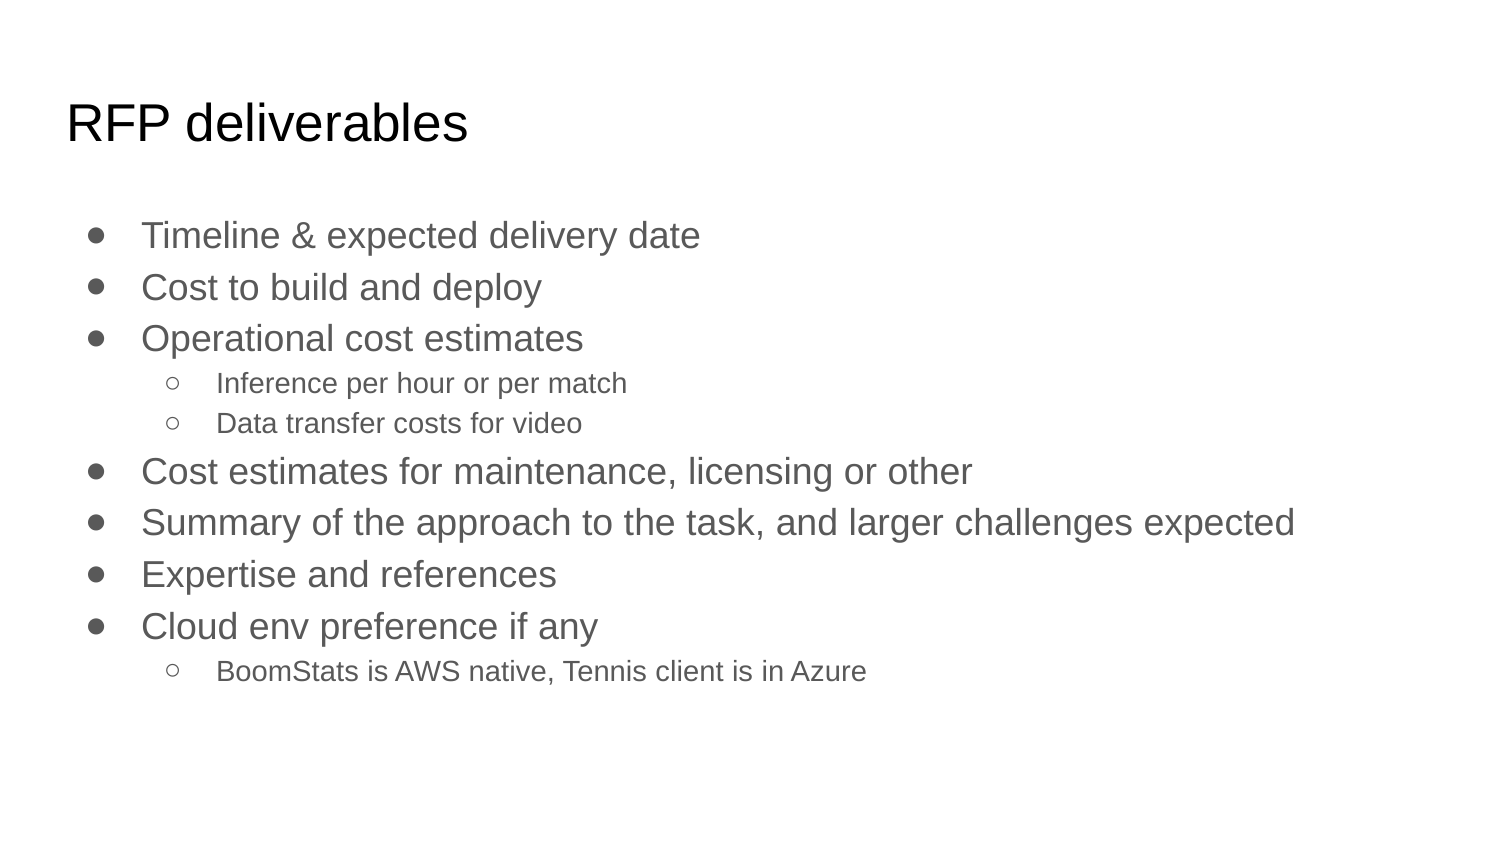

# RFP deliverables
Timeline & expected delivery date
Cost to build and deploy
Operational cost estimates
Inference per hour or per match
Data transfer costs for video
Cost estimates for maintenance, licensing or other
Summary of the approach to the task, and larger challenges expected
Expertise and references
Cloud env preference if any
BoomStats is AWS native, Tennis client is in Azure